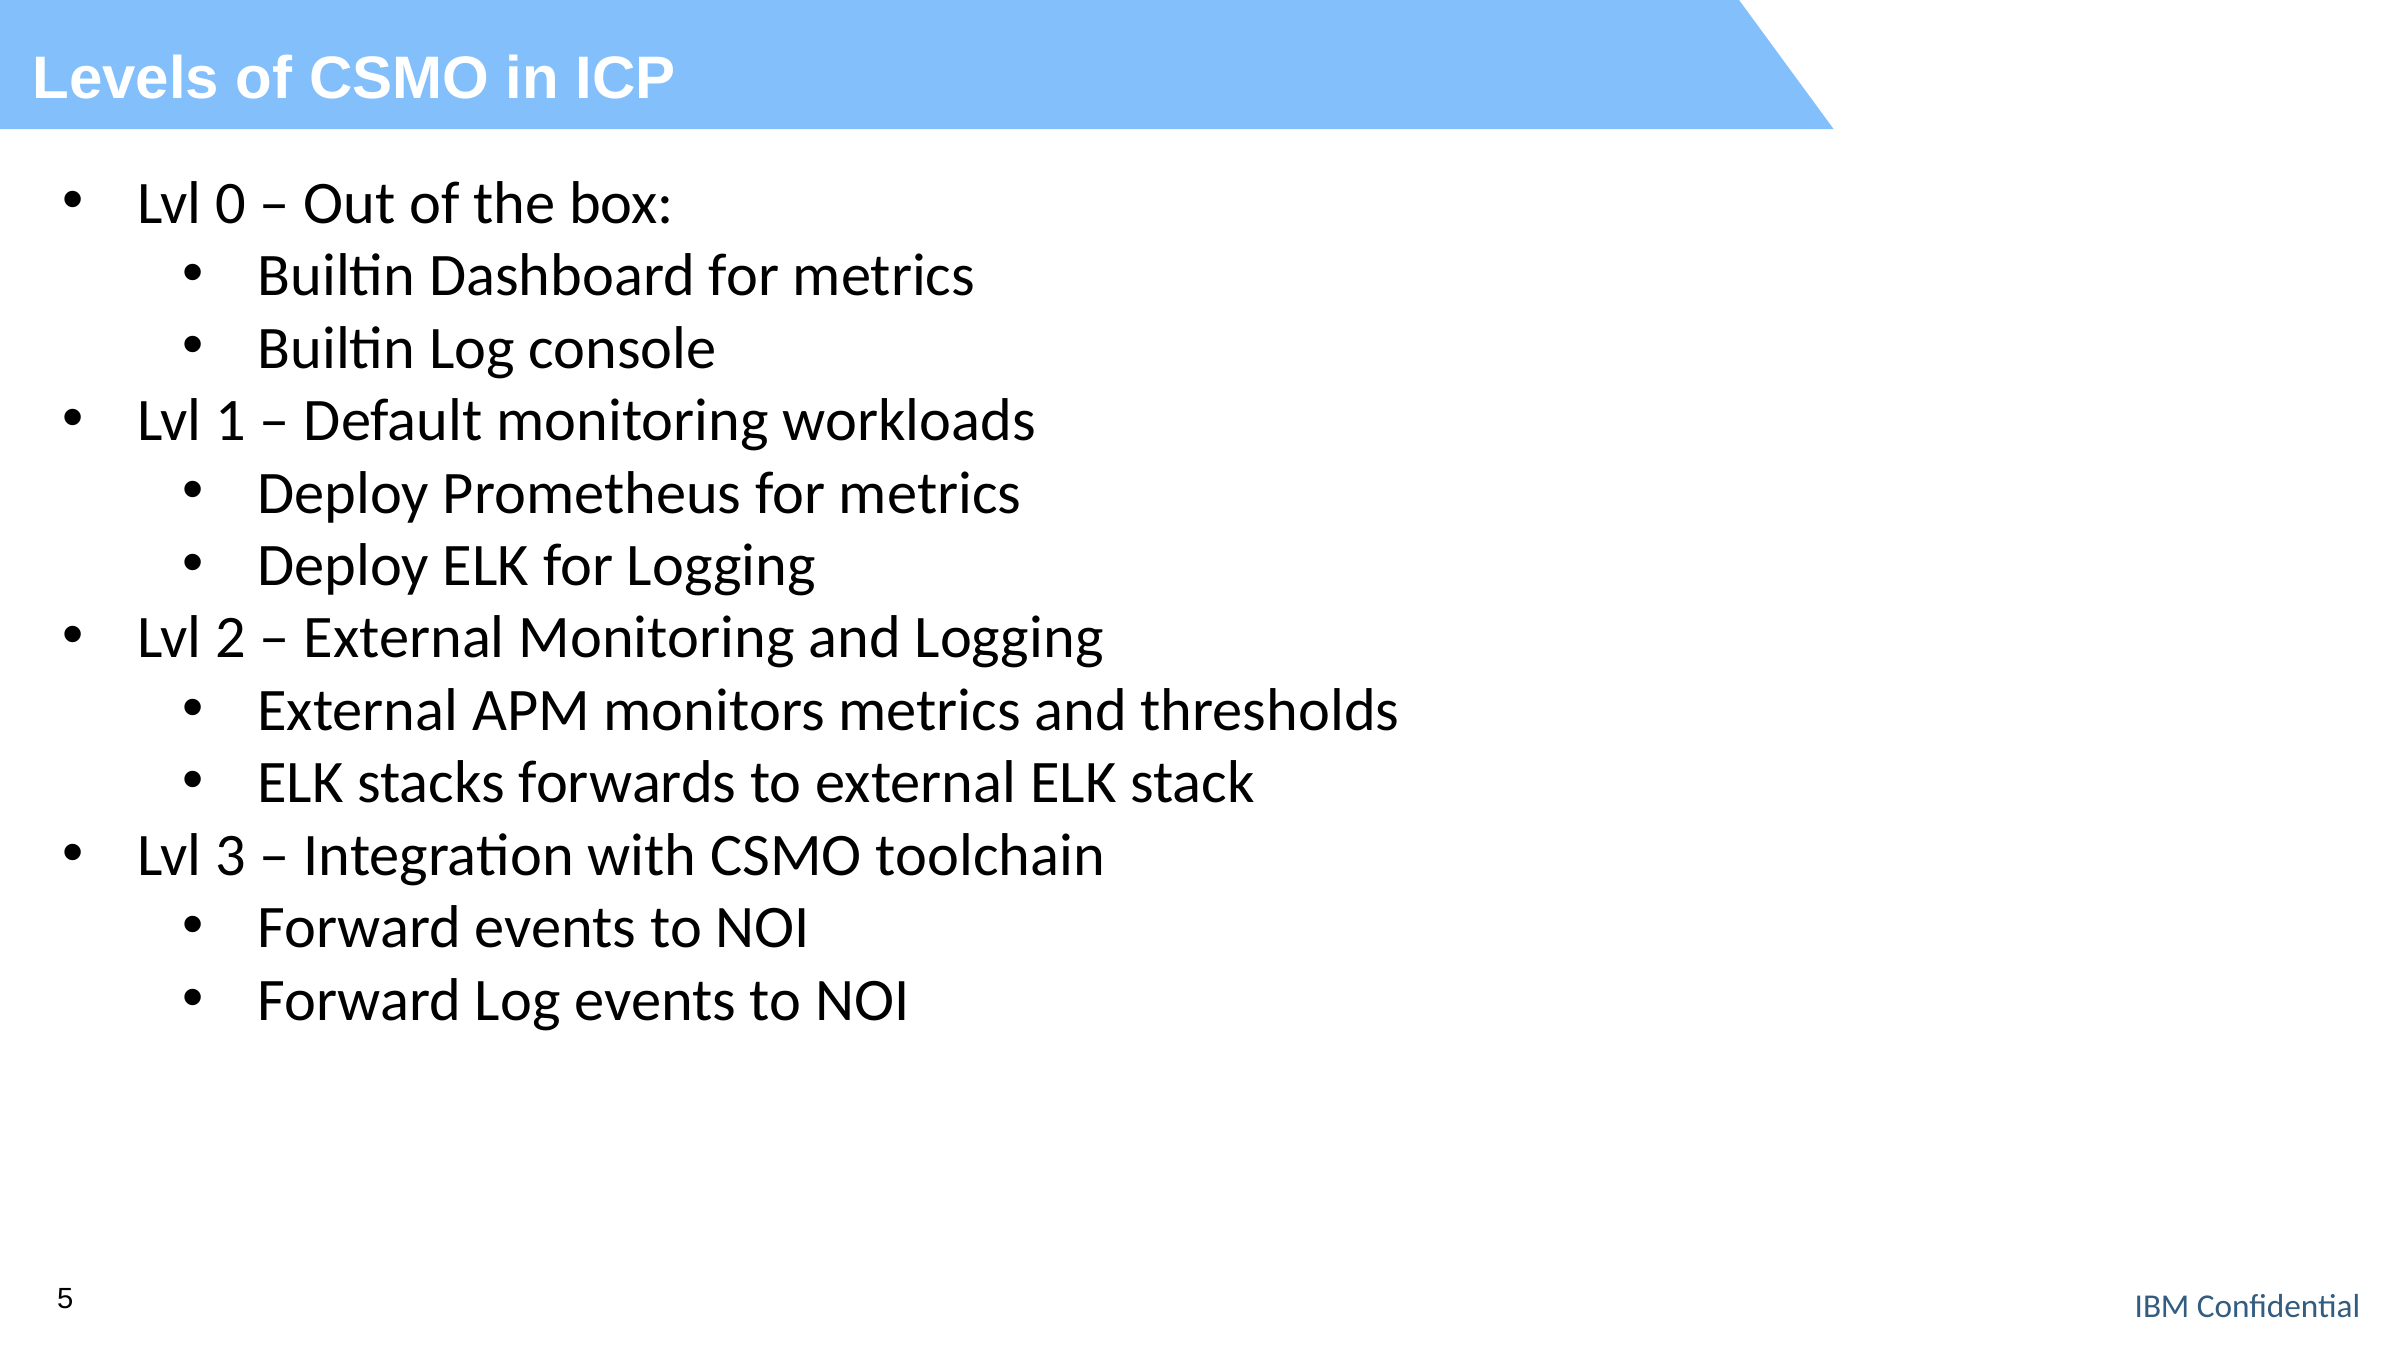

Levels of CSMO in ICP
Lvl 0 – Out of the box:
Builtin Dashboard for metrics
Builtin Log console
Lvl 1 – Default monitoring workloads
Deploy Prometheus for metrics
Deploy ELK for Logging
Lvl 2 – External Monitoring and Logging
External APM monitors metrics and thresholds
ELK stacks forwards to external ELK stack
Lvl 3 – Integration with CSMO toolchain
Forward events to NOI
Forward Log events to NOI